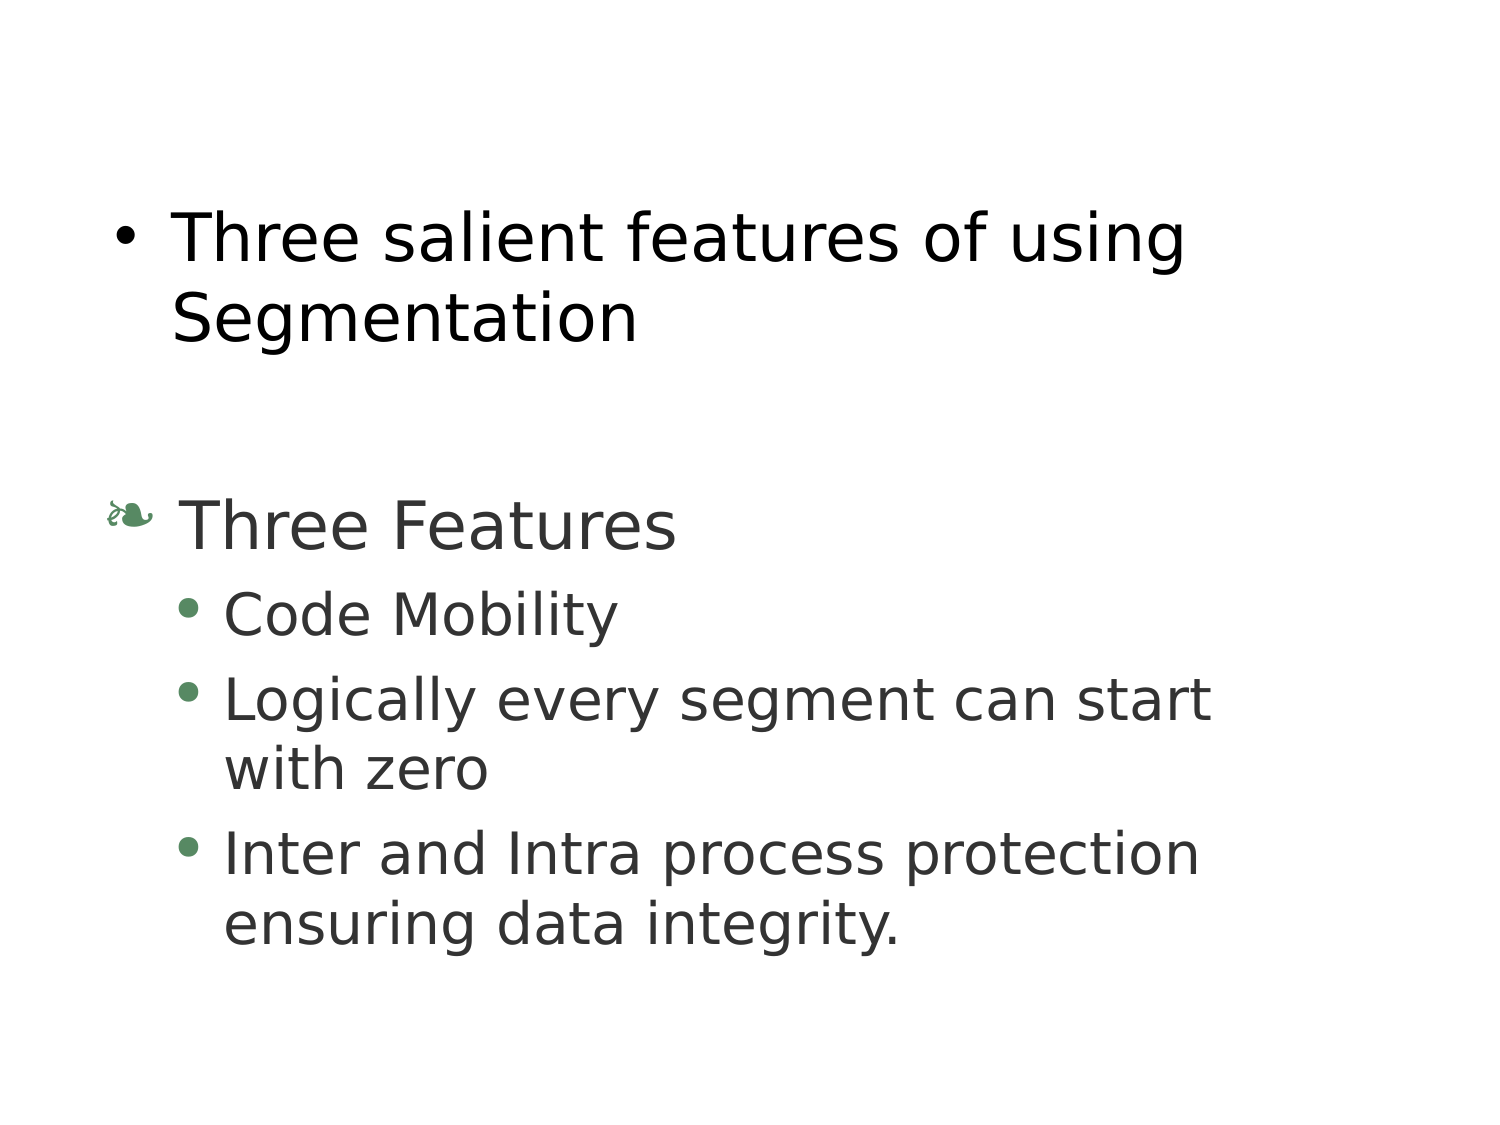

Three salient features of using Segmentation
 Three Features
Code Mobility
Logically every segment can start with zero
Inter and Intra process protection ensuring data integrity.